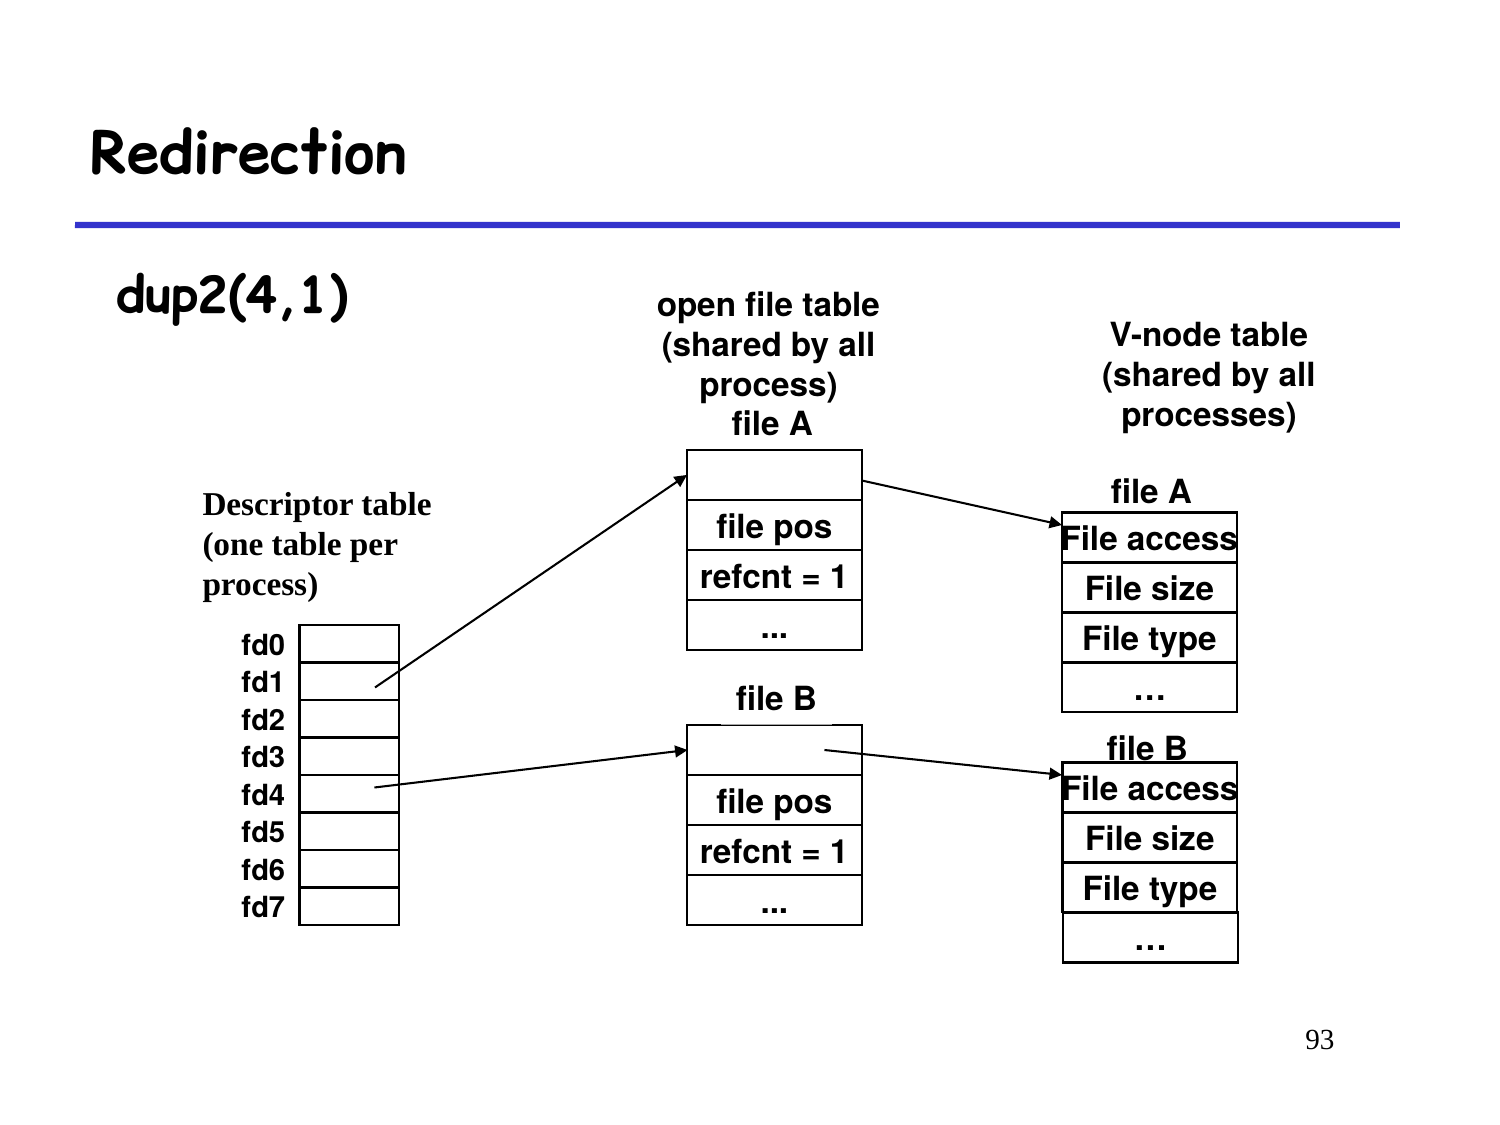

Redirection
dup2(4,1)
open file table
(shared by all process)
V-node table
(shared by all processes)
file A

file A
Descriptor table (one table per process)

file pos
File access
refcnt = 1
File size
...
File type
fd0

fd1

…
file B
fd2

file B

fd3

File access
fd4

file pos
fd5

File size
refcnt = 1
fd6

File type
...
fd7

…
# 93